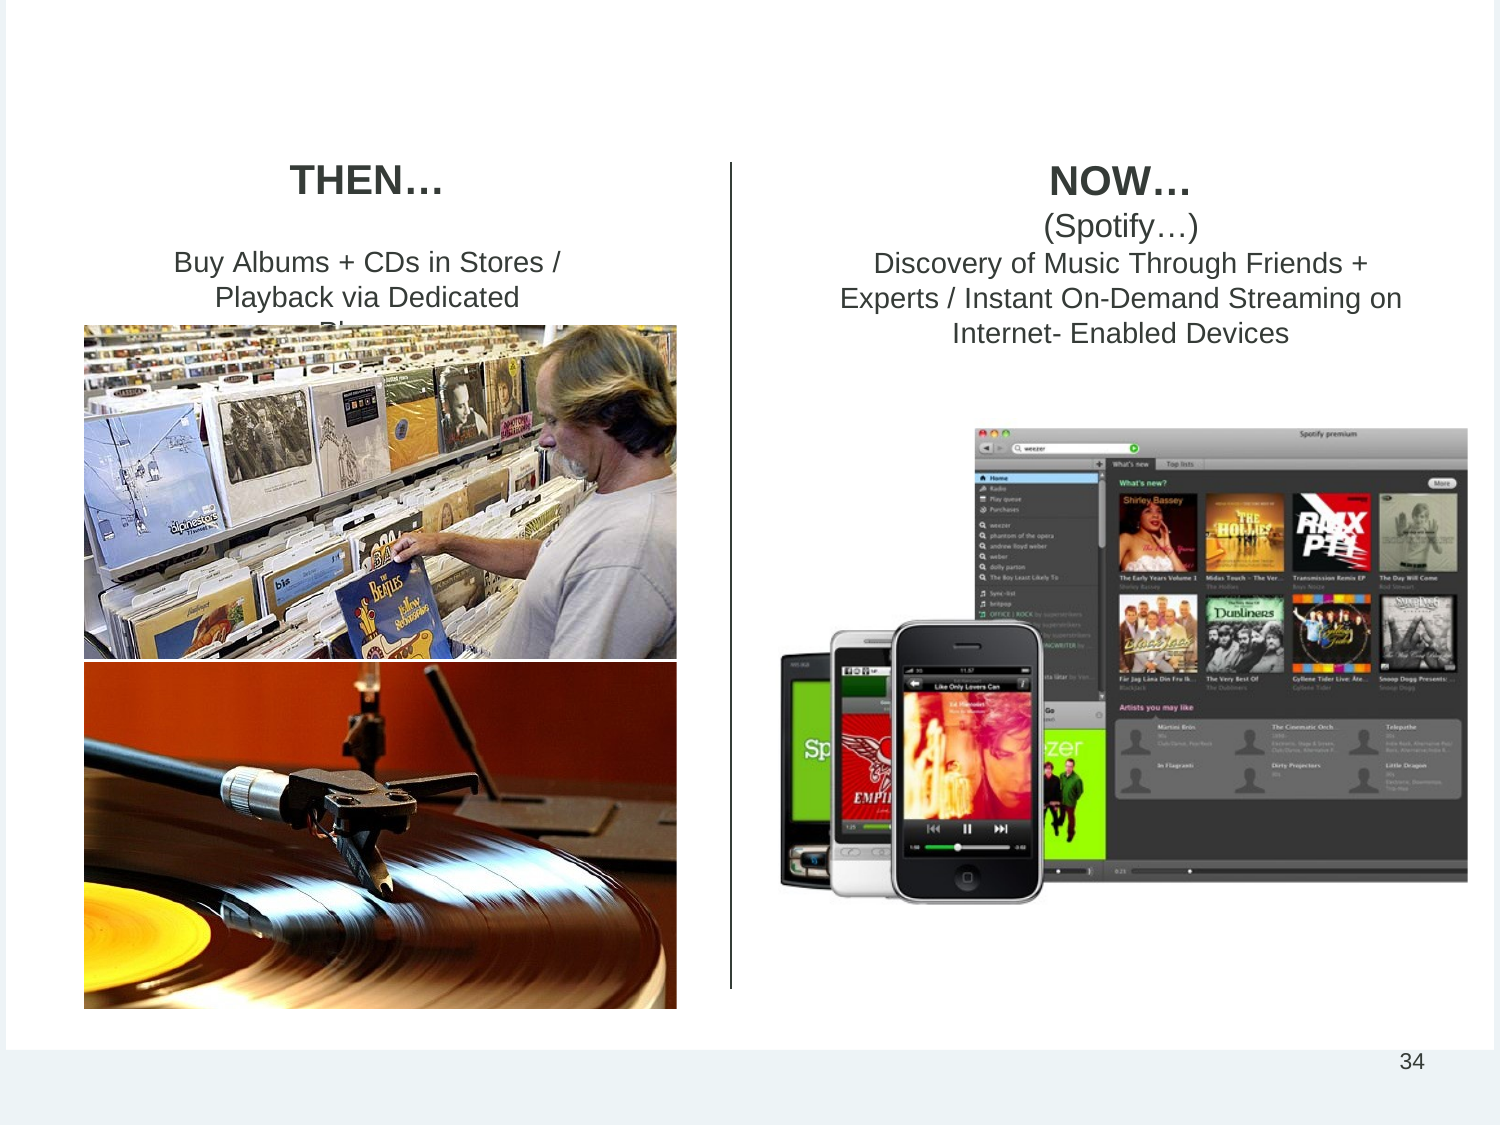

# Re-Imagination of Music…
THEN…

Buy Albums + CDs in Stores / Playback via Dedicated Players
NOW…
(Spotify…)
Discovery of Music Through Friends + Experts / Instant On-Demand Streaming on Internet- Enabled Devices

34